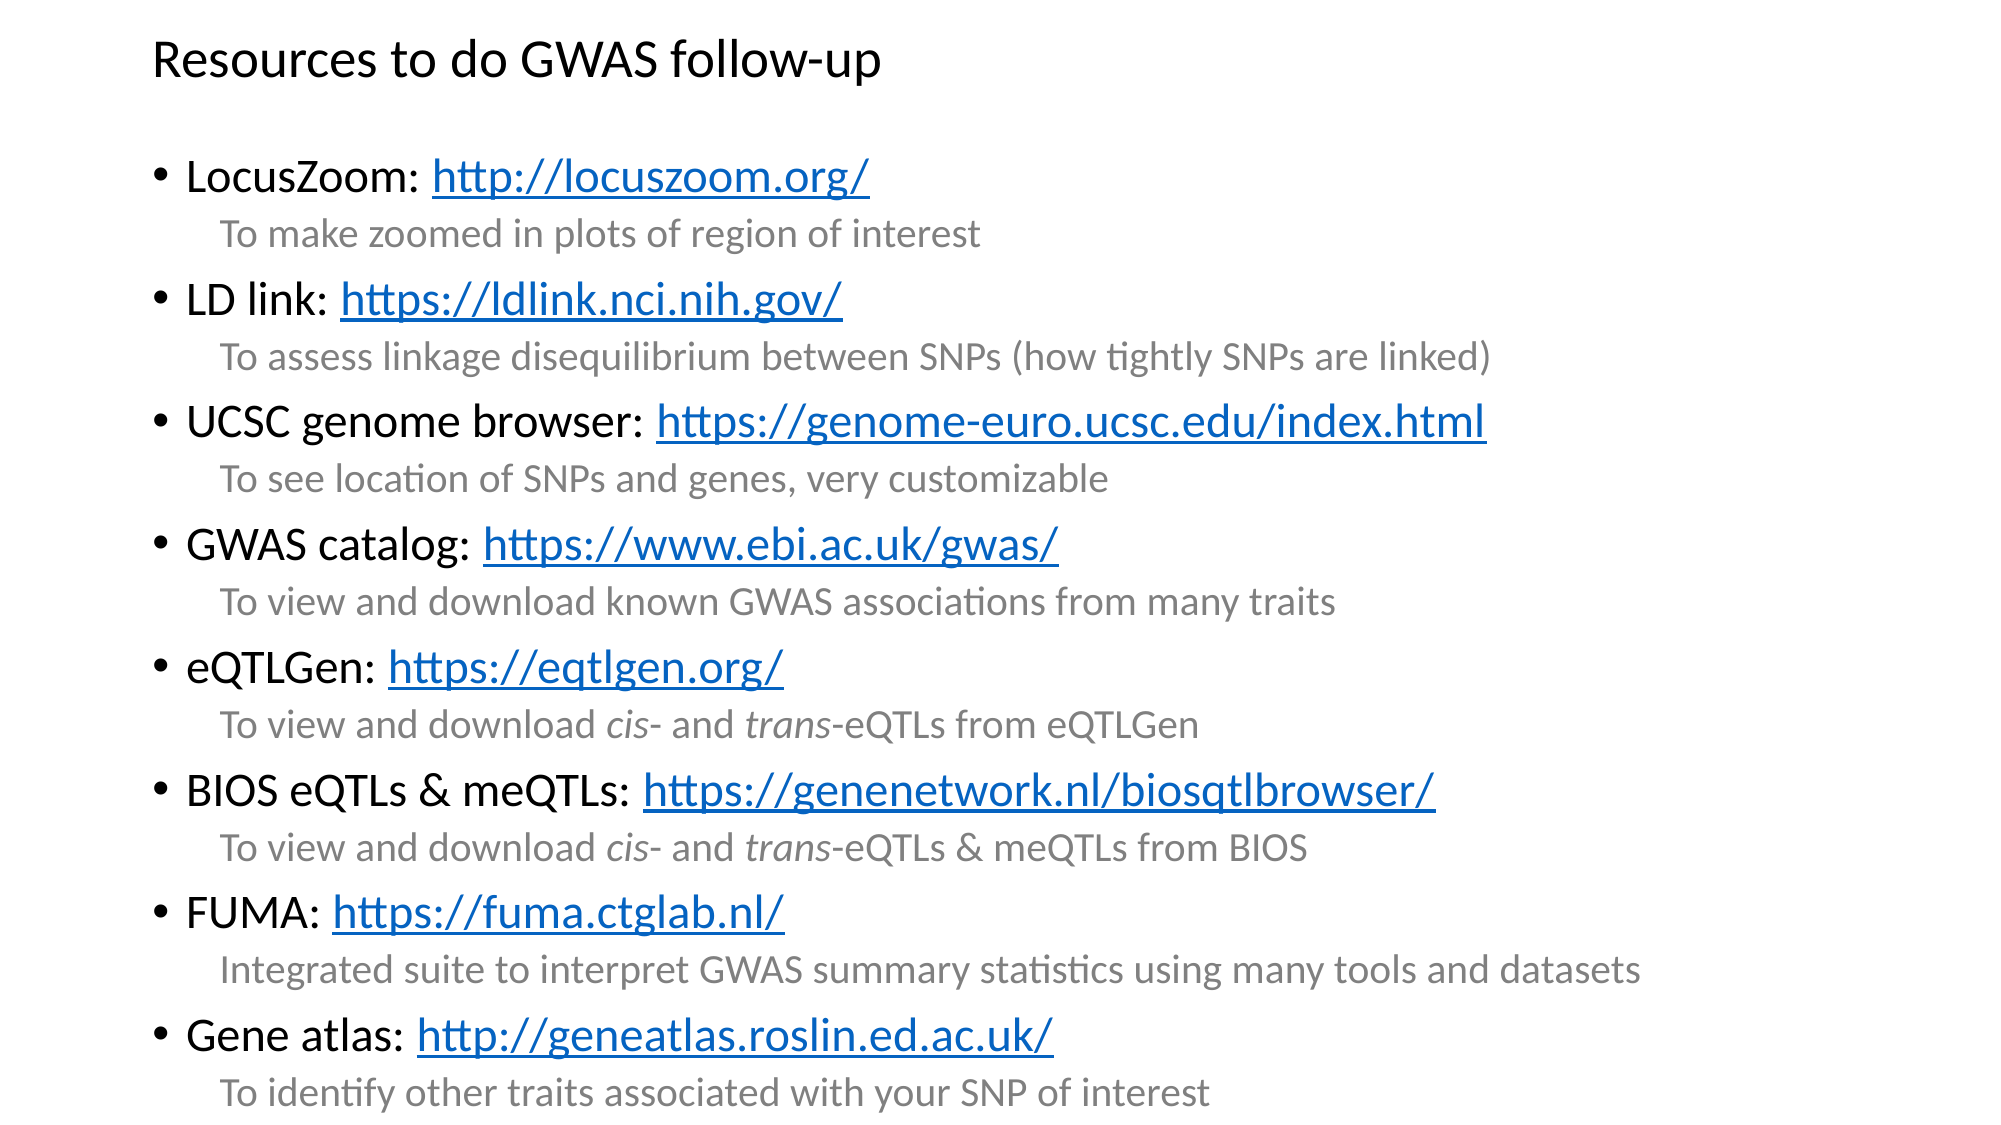

# Resources to do GWAS follow-up
LocusZoom: http://locuszoom.org/
To make zoomed in plots of region of interest
LD link: https://ldlink.nci.nih.gov/
To assess linkage disequilibrium between SNPs (how tightly SNPs are linked)
UCSC genome browser: https://genome-euro.ucsc.edu/index.html
To see location of SNPs and genes, very customizable
GWAS catalog: https://www.ebi.ac.uk/gwas/
To view and download known GWAS associations from many traits
eQTLGen: https://eqtlgen.org/
To view and download cis- and trans-eQTLs from eQTLGen
BIOS eQTLs & meQTLs: https://genenetwork.nl/biosqtlbrowser/
To view and download cis- and trans-eQTLs & meQTLs from BIOS
FUMA: https://fuma.ctglab.nl/
Integrated suite to interpret GWAS summary statistics using many tools and datasets
Gene atlas: http://geneatlas.roslin.ed.ac.uk/
To identify other traits associated with your SNP of interest